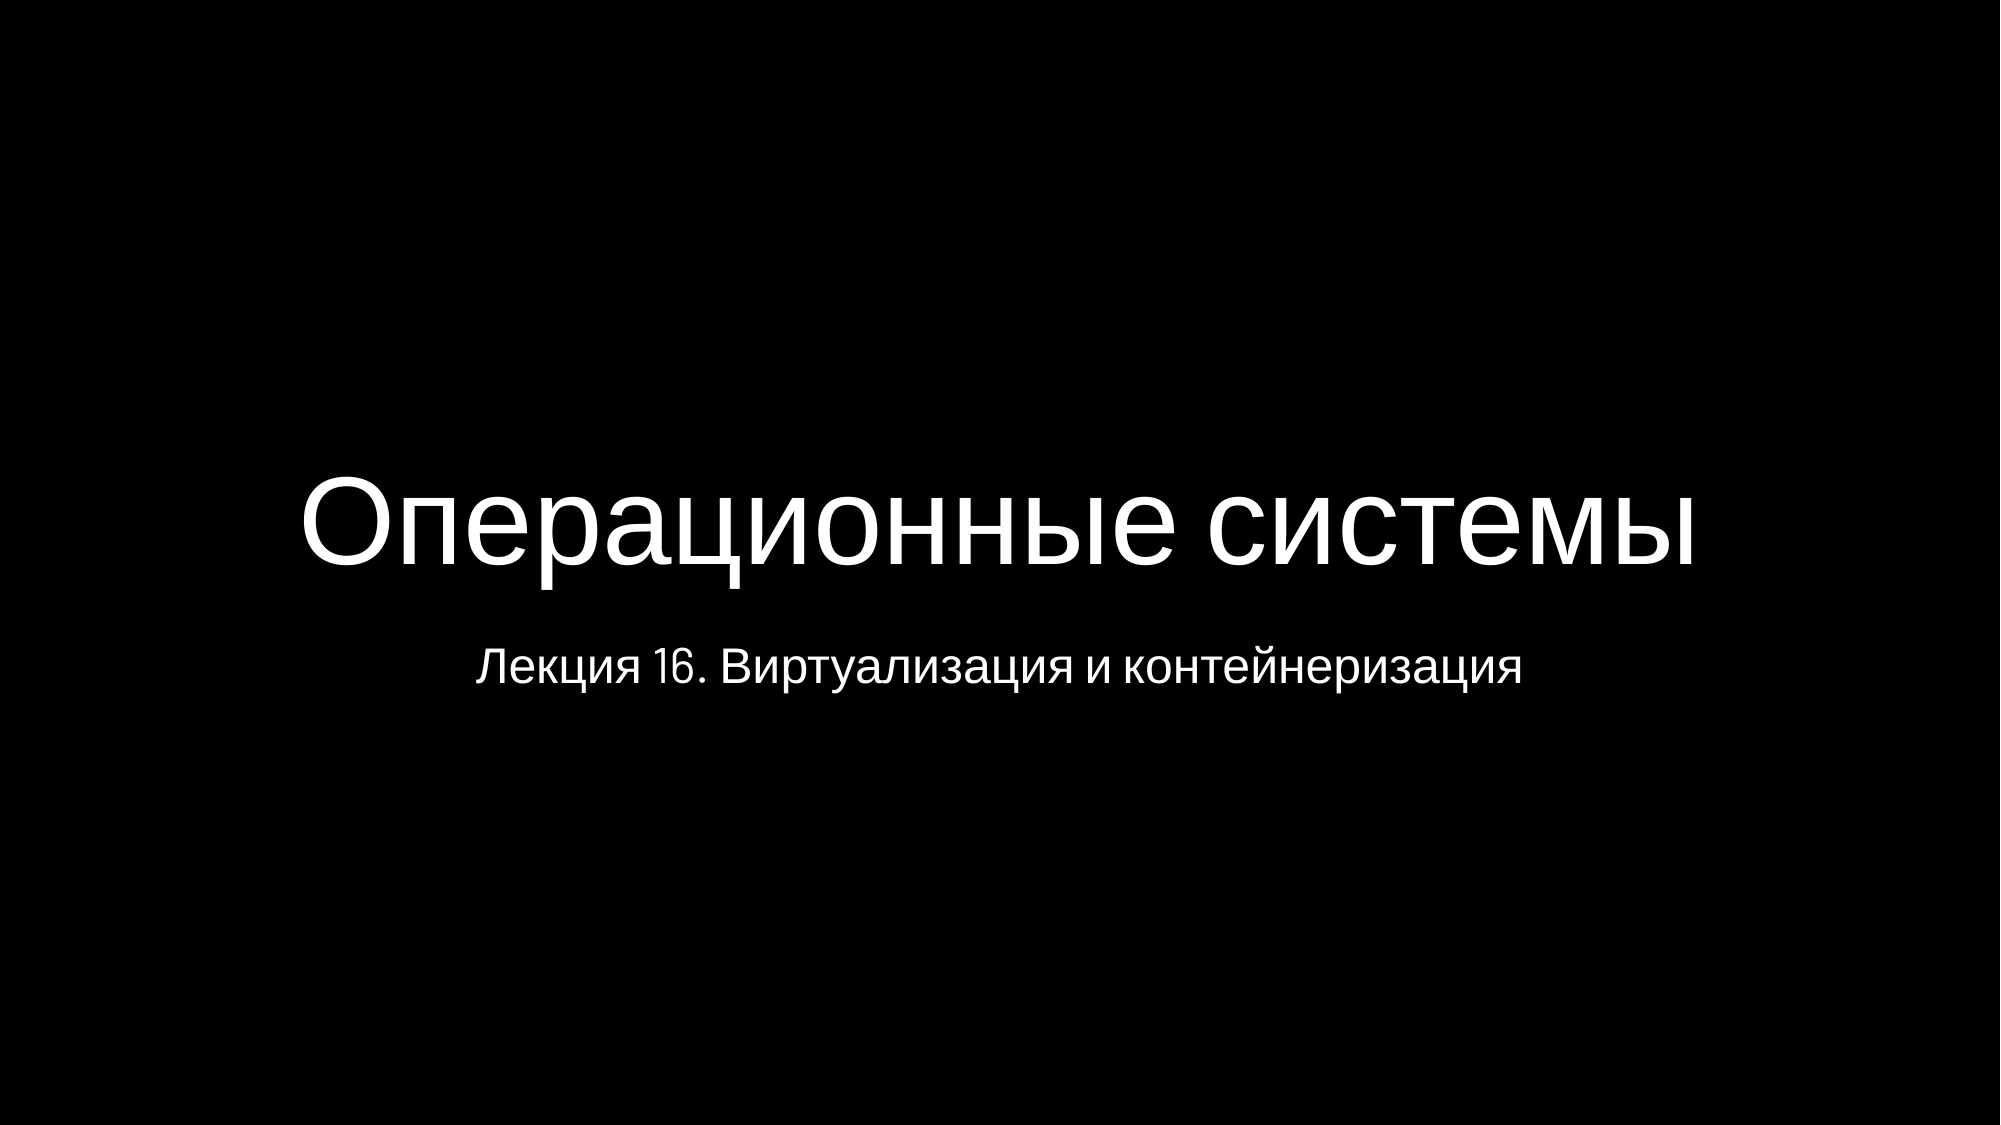

# Операционные системы
Лекция 16. Виртуализация и контейнеризация